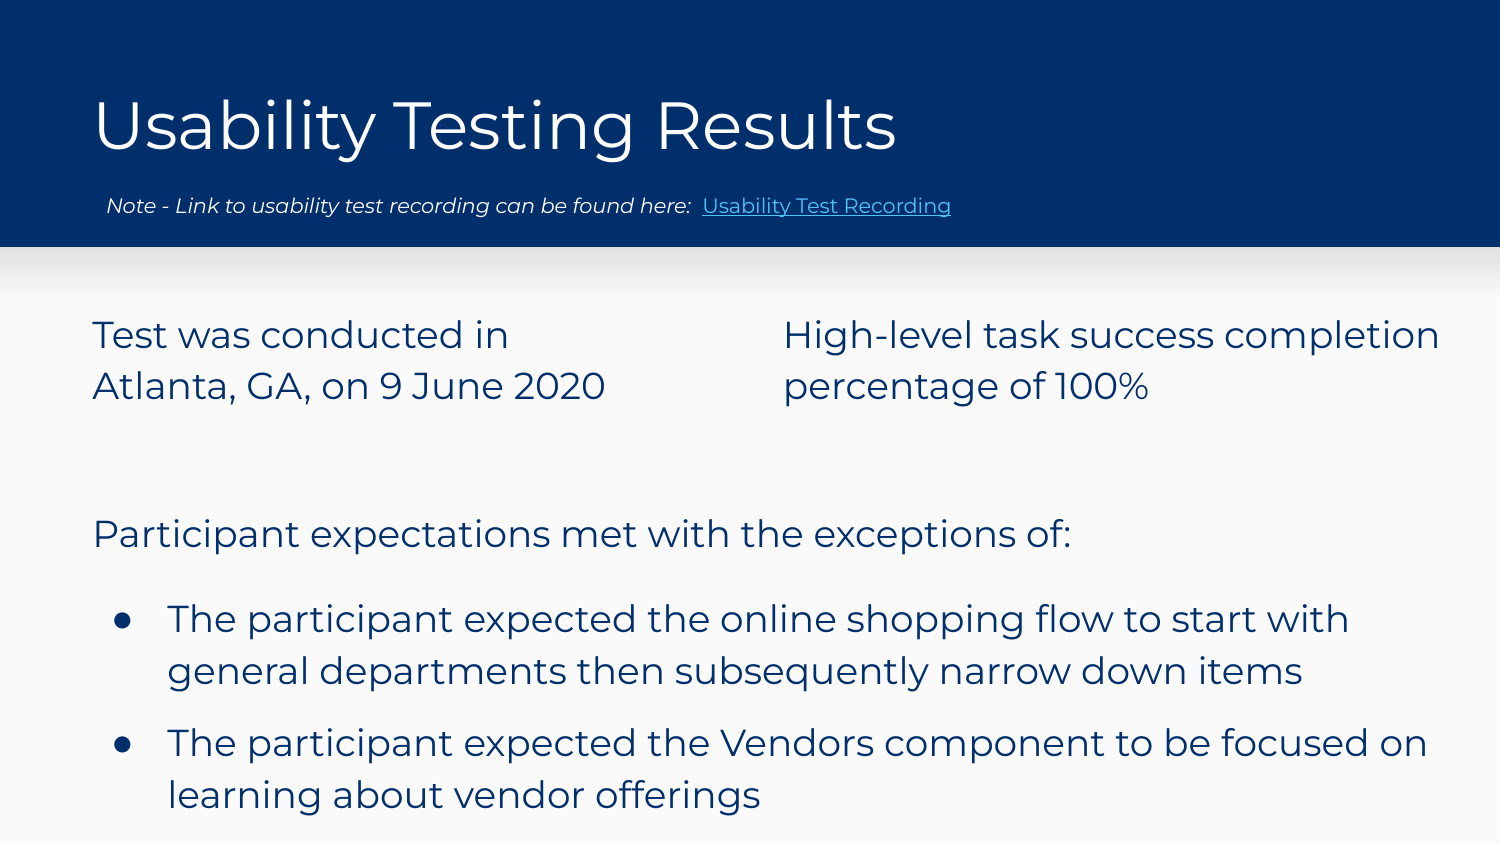

# Usability Testing Results
Note - Link to usability test recording can be found here:  Usability Test Recording
High-level task success completion percentage of 100%

Test was conducted in Atlanta, GA, on 9 June 2020

Participant expectations met with the exceptions of:
The participant expected the online shopping flow to start with general departments then subsequently narrow down items
The participant expected the Vendors component to be focused on learning about vendor offerings